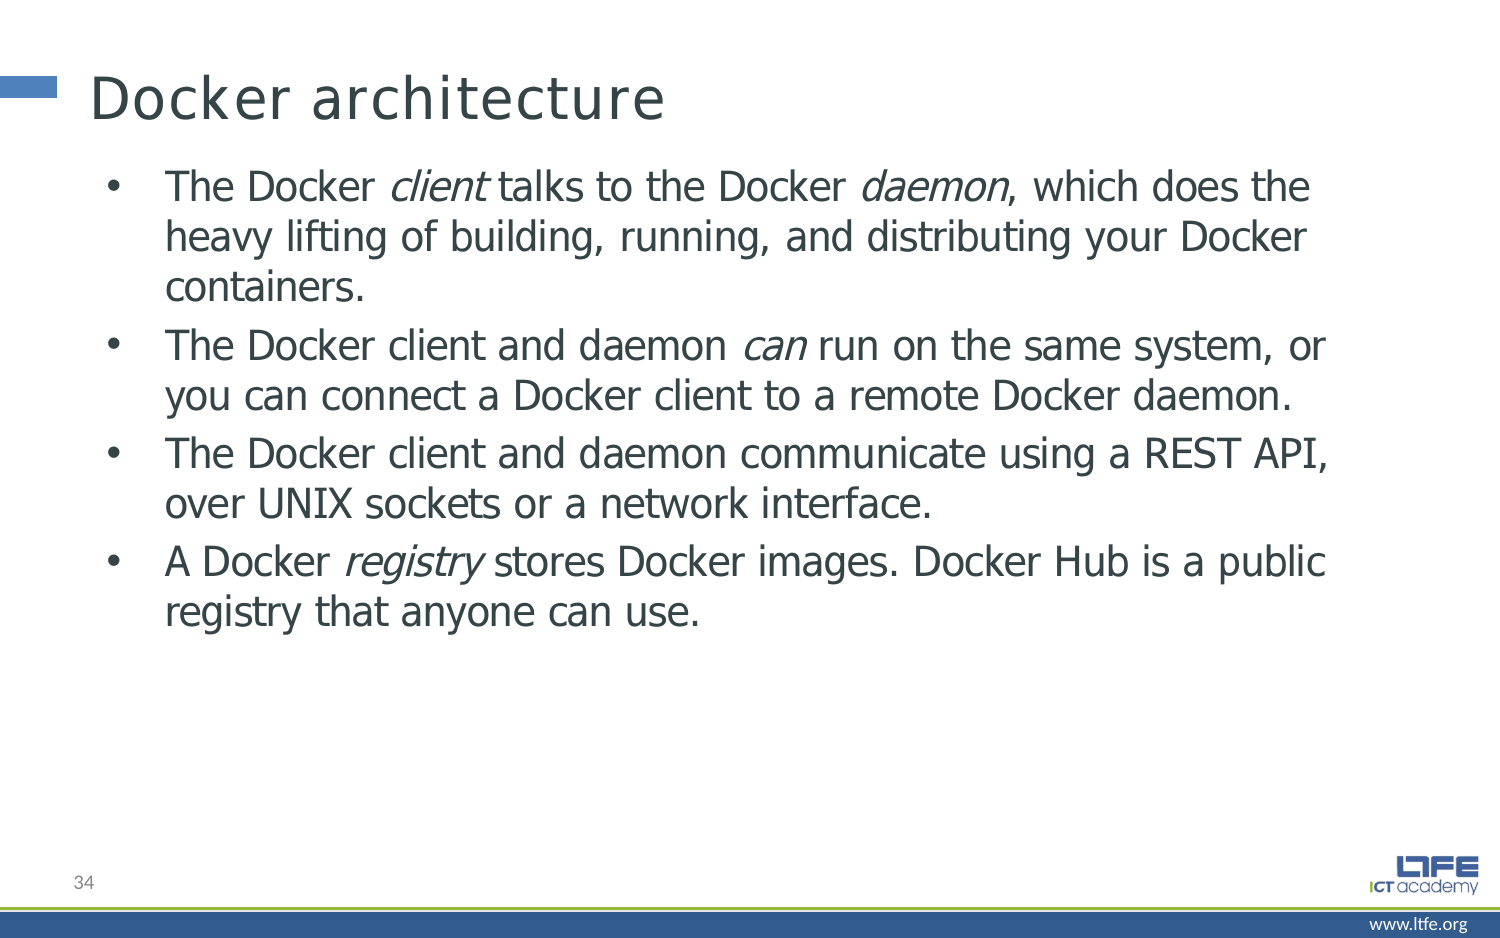

# Docker architecture
The Docker client talks to the Docker daemon, which does the heavy lifting of building, running, and distributing your Docker containers.
The Docker client and daemon can run on the same system, or you can connect a Docker client to a remote Docker daemon.
The Docker client and daemon communicate using a REST API, over UNIX sockets or a network interface.
A Docker registry stores Docker images. Docker Hub is a public registry that anyone can use.

34